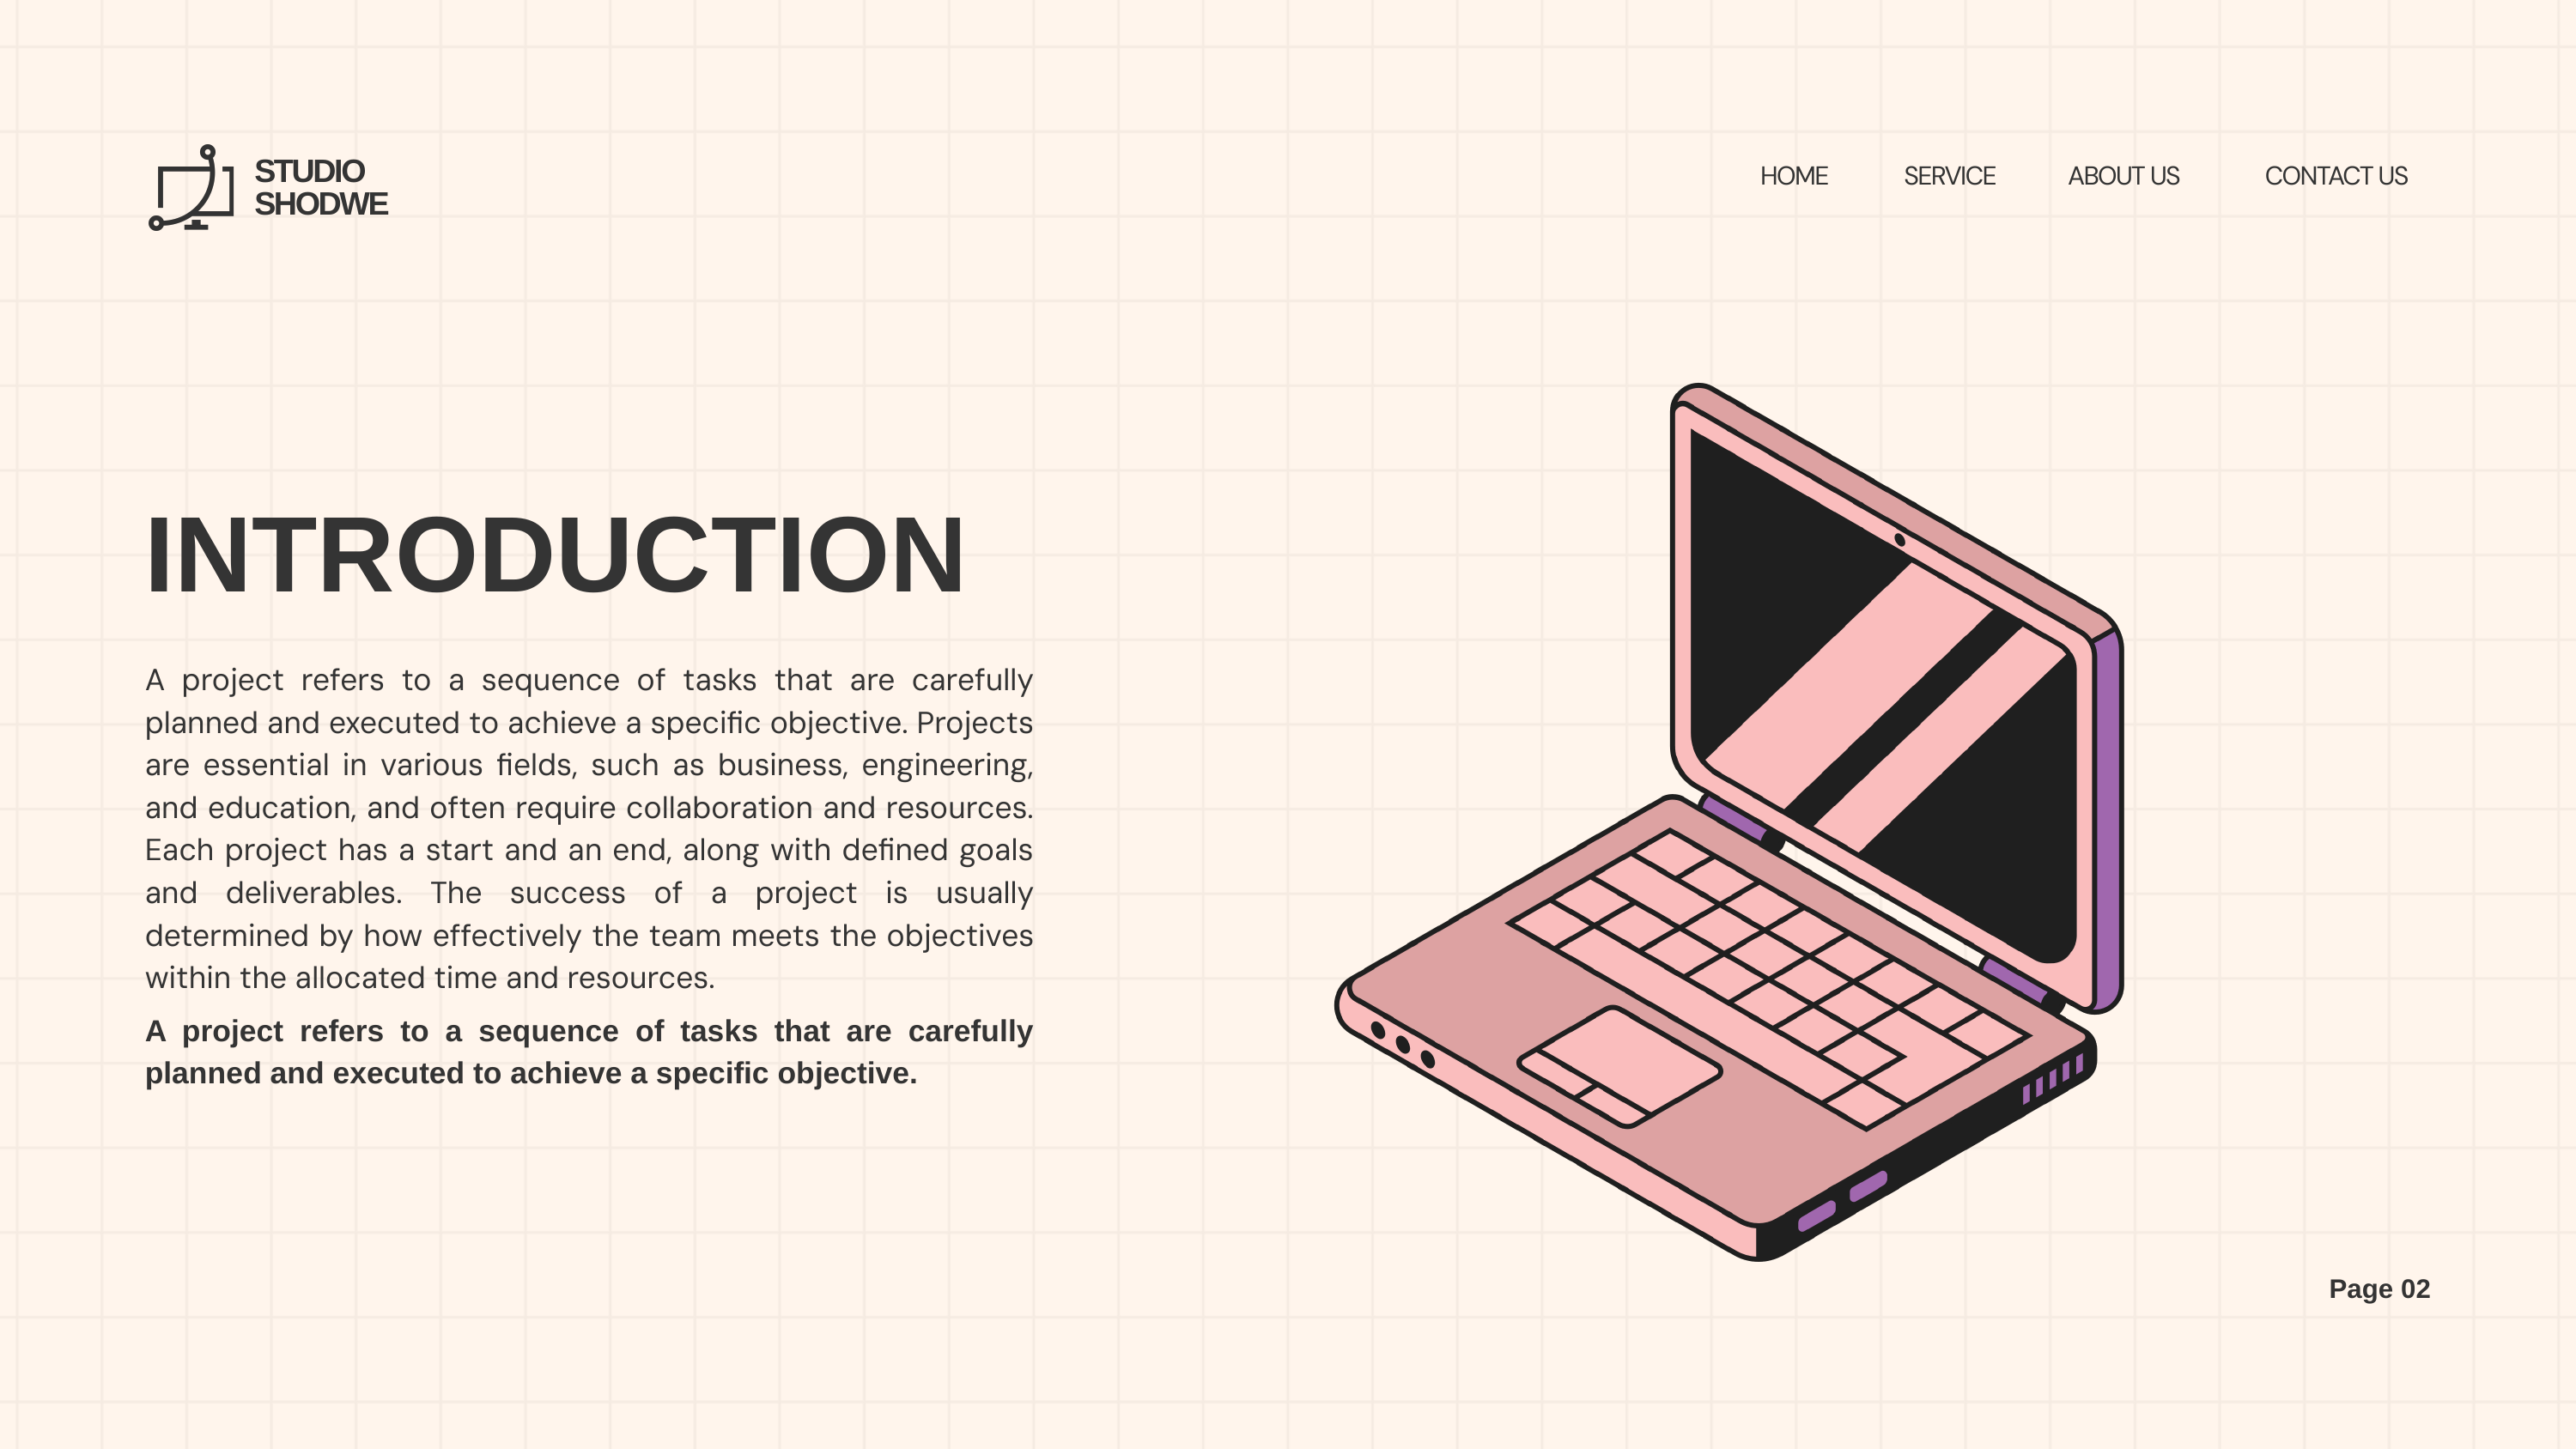

STUDIO SHODWE
HOME
SERVICE
ABOUT US
CONTACT US

INTRODUCTION
A project refers to a sequence of tasks that are carefully planned and executed to achieve a specific objective. Projects are essential in various fields, such as business, engineering, and education, and often require collaboration and resources. Each project has a start and an end, along with defined goals and deliverables. The success of a project is usually determined by how effectively the team meets the objectives within the allocated time and resources.
A project refers to a sequence of tasks that are carefully planned and executed to achieve a specific objective.
Page 02